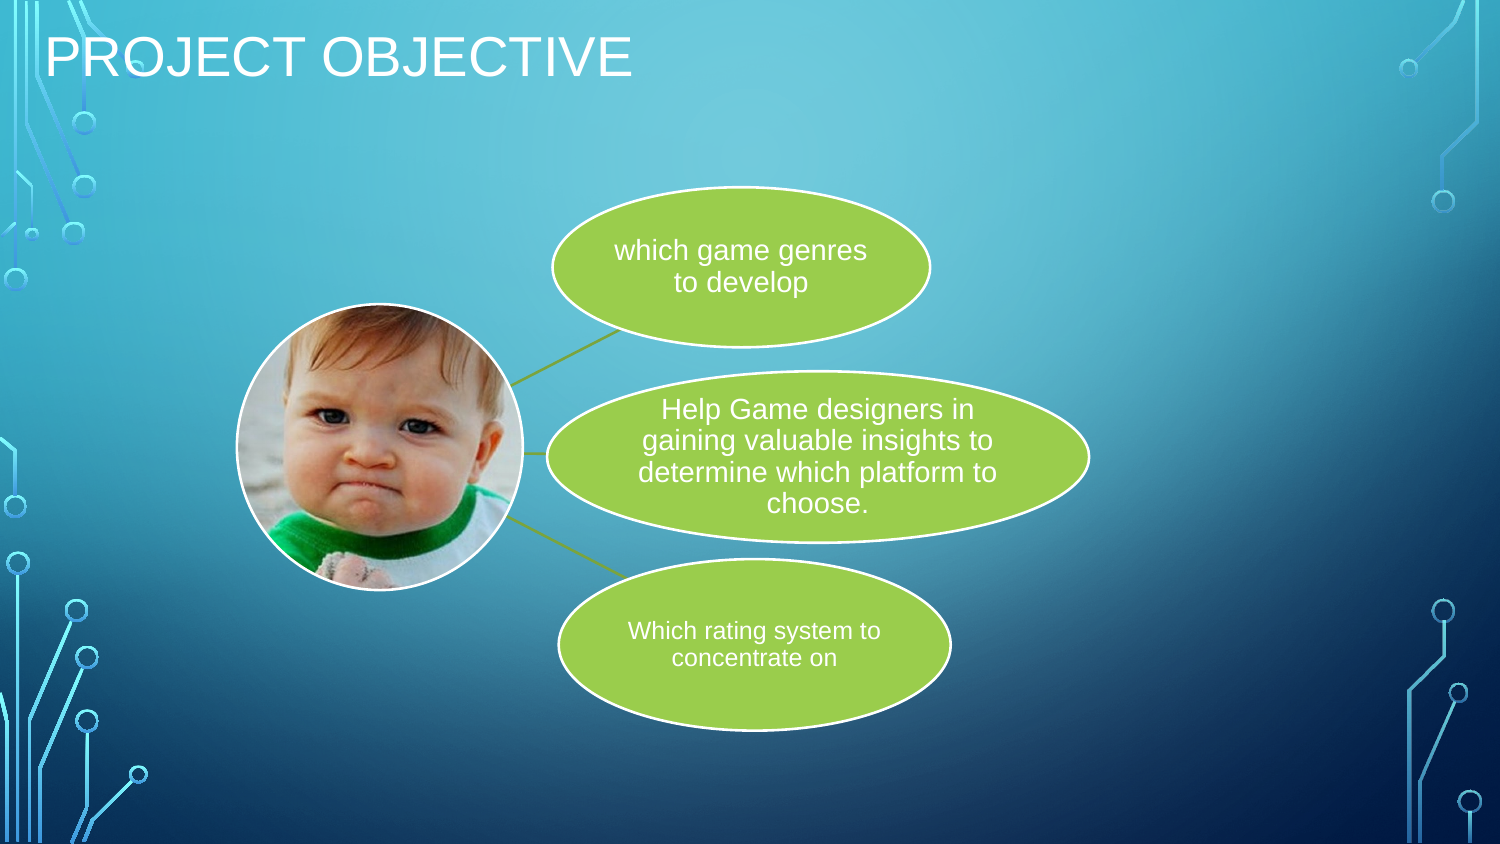

# Project Objective
which game genres to develop
Help Game designers in gaining valuable insights to determine which platform to choose.
Which rating system to concentrate on